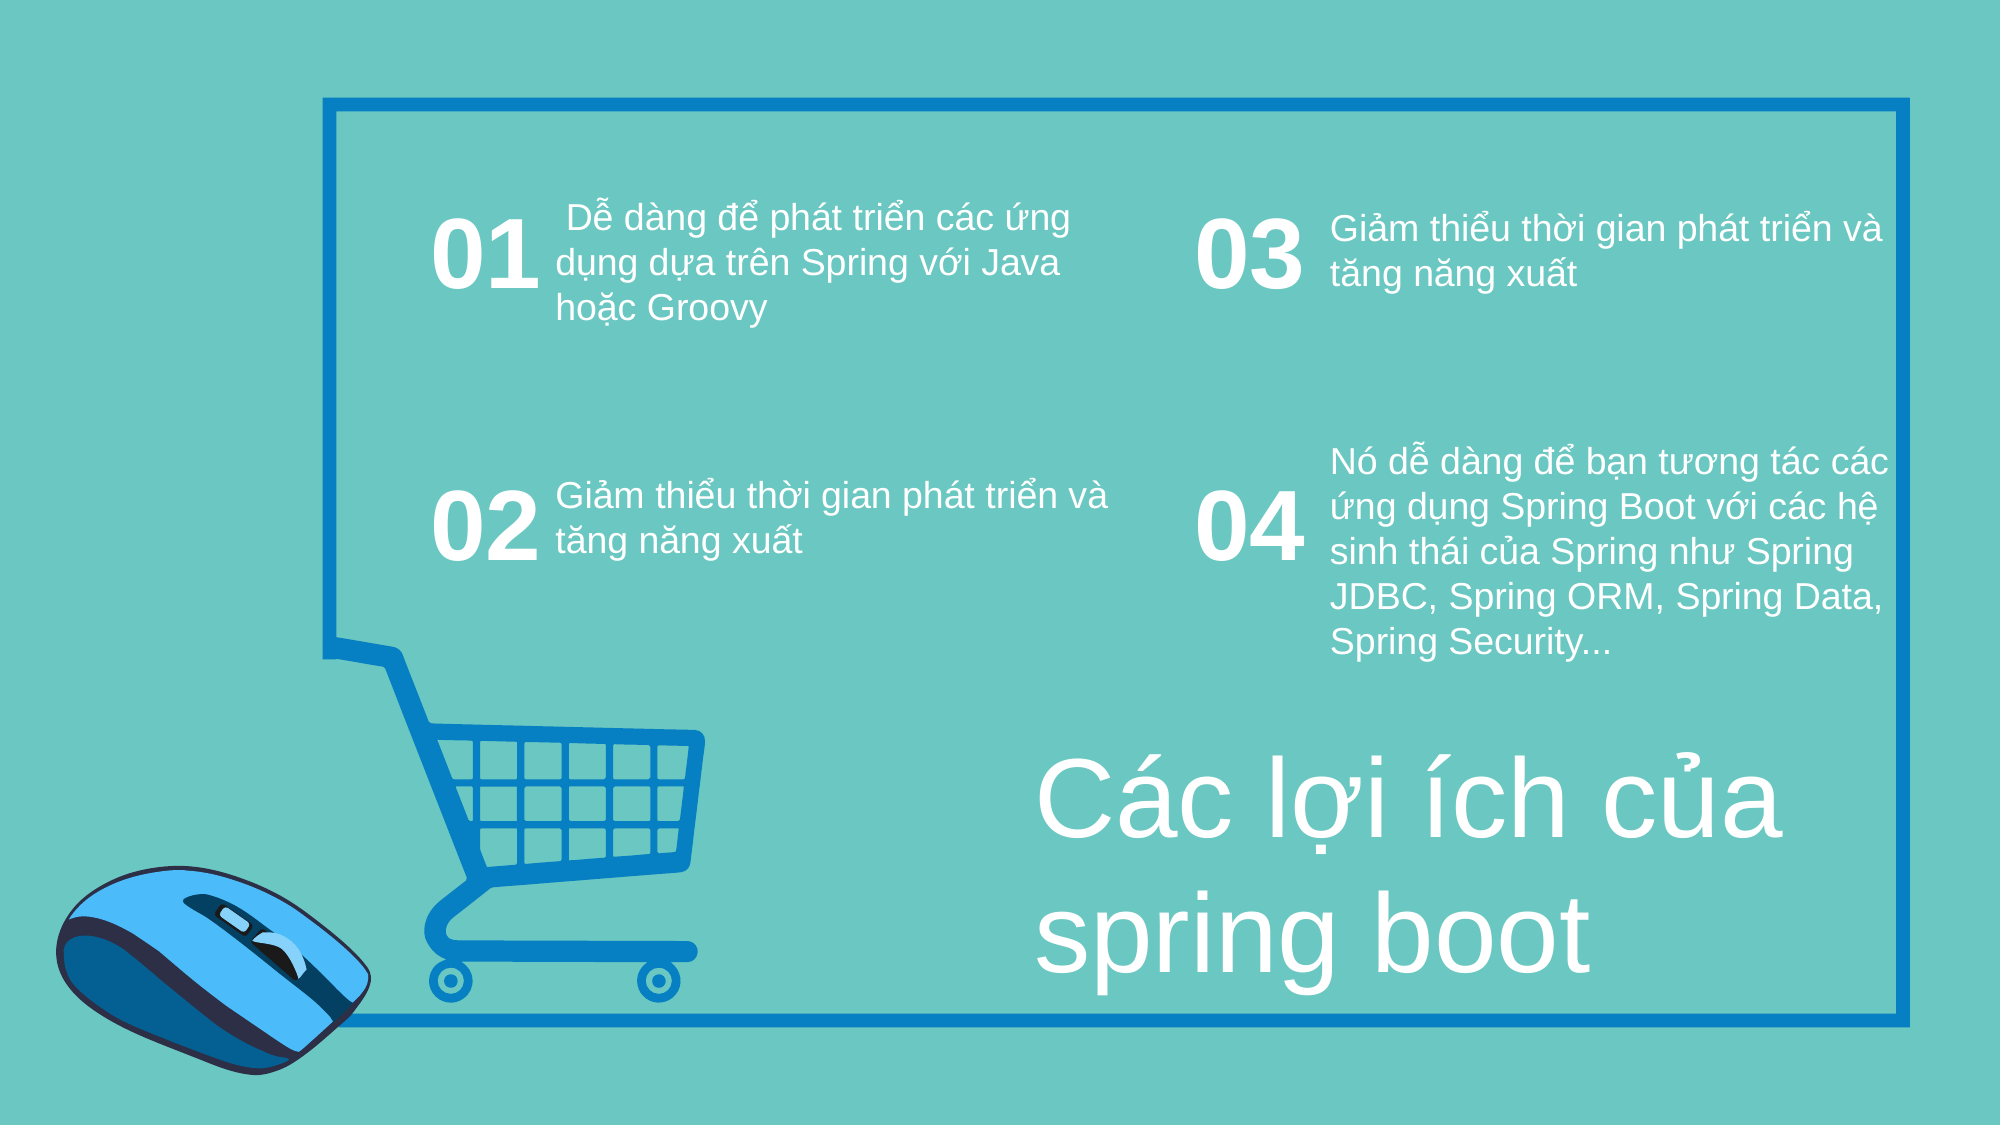

01
03
 Dễ dàng để phát triển các ứng dụng dựa trên Spring với Java hoặc Groovy
Giảm thiểu thời gian phát triển và tăng năng xuất
Nó dễ dàng để bạn tương tác các ứng dụng Spring Boot với các hệ sinh thái của Spring như Spring JDBC, Spring ORM, Spring Data, Spring Security...
02
04
Giảm thiểu thời gian phát triển và tăng năng xuất
Các lợi ích của spring boot